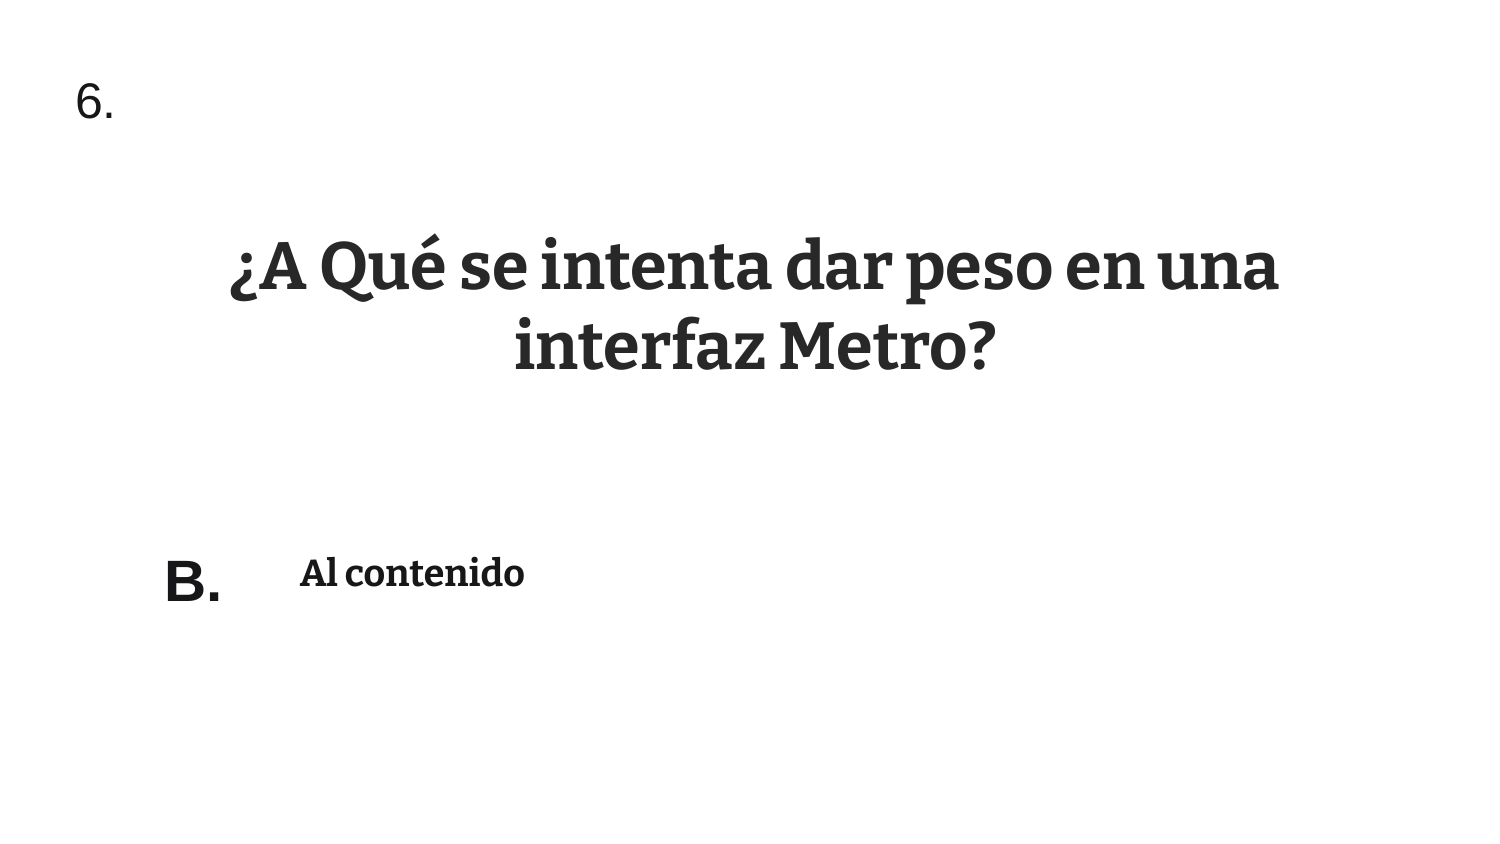

6.
¿A Qué se intenta dar peso en una interfaz Metro?

B.
Al contenido
Limpio y Rápido
Contenido vs Adornos
Tipografía al poder